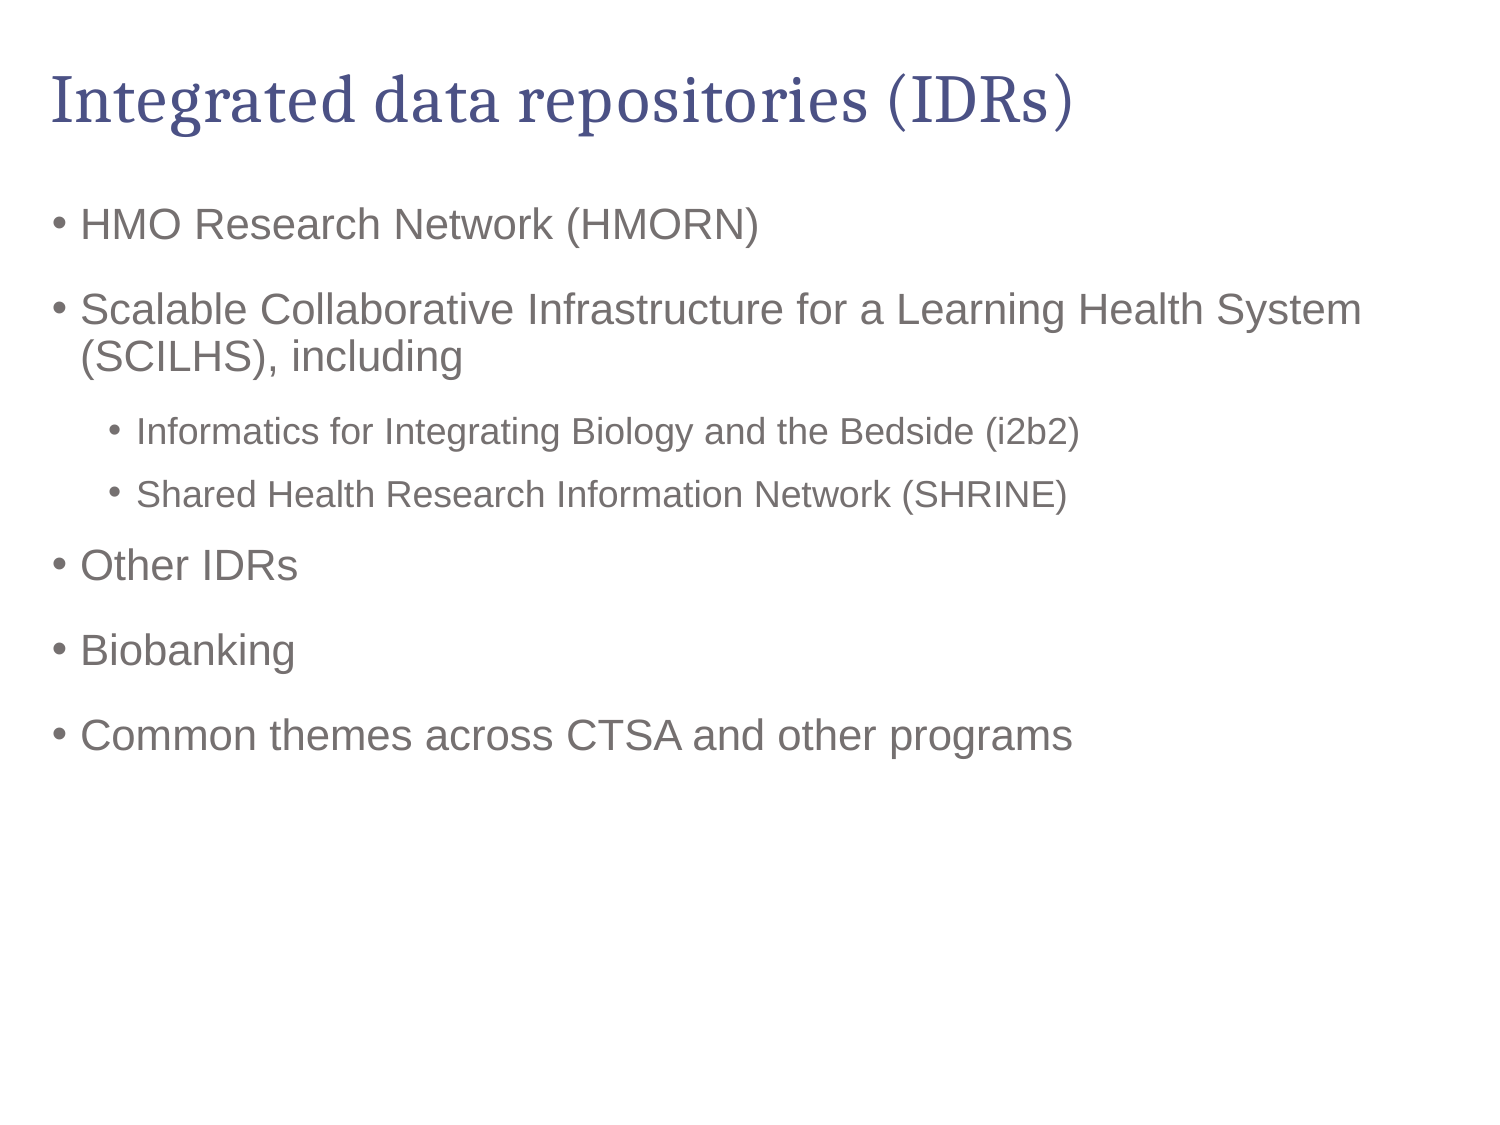

# Integrated data repositories (IDRs)
HMO Research Network (HMORN)
Scalable Collaborative Infrastructure for a Learning Health System (SCILHS), including
Informatics for Integrating Biology and the Bedside (i2b2)
Shared Health Research Information Network (SHRINE)
Other IDRs
Biobanking
Common themes across CTSA and other programs